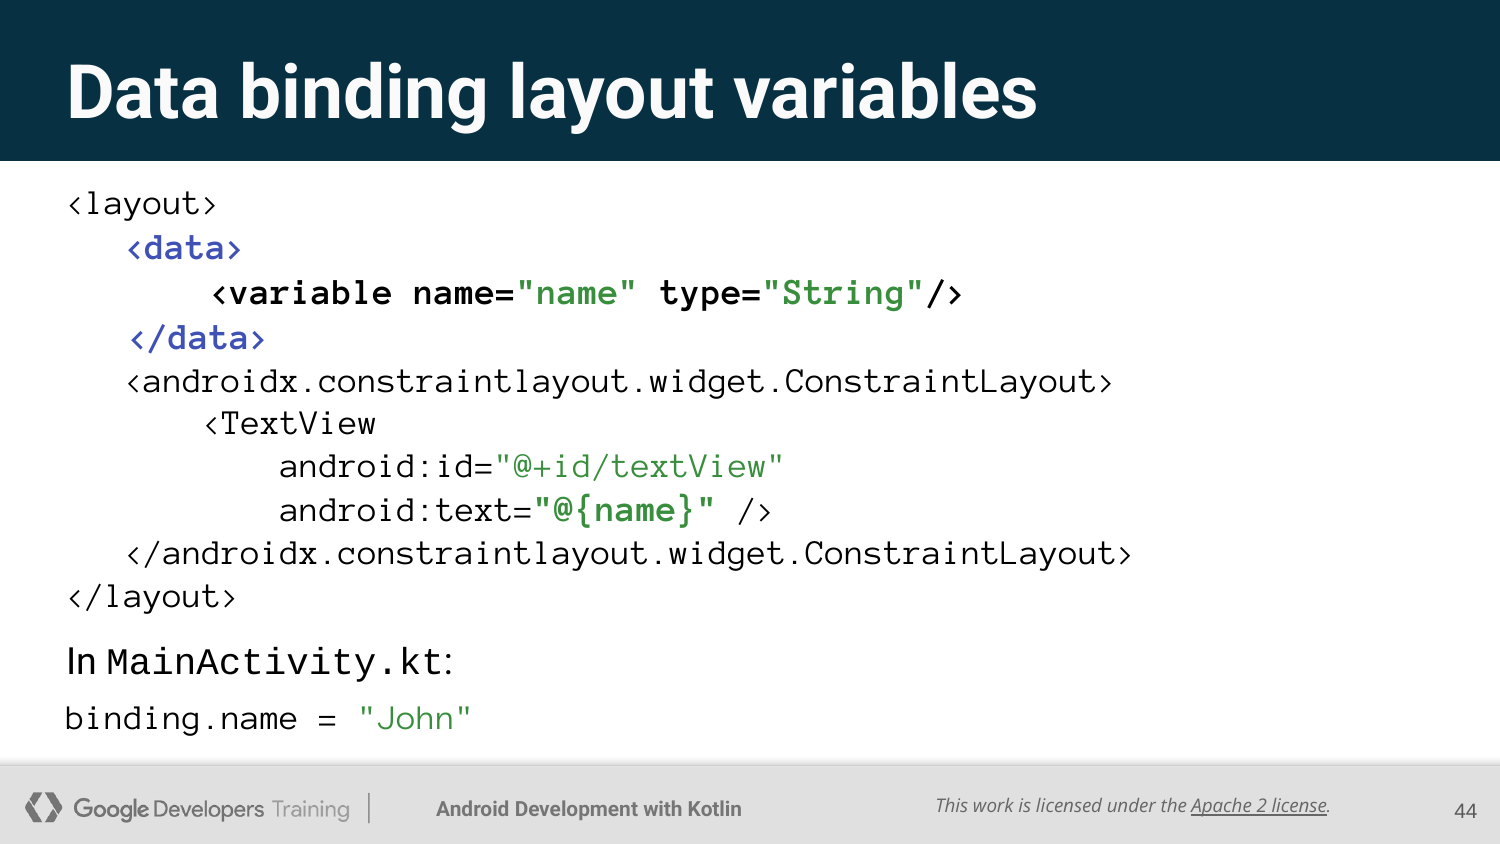

# Data binding layout variables
<layout>
   <data>
       <variable name="name" type="String"/>
   </data>
   <androidx.constraintlayout.widget.ConstraintLayout>
       <TextView
           android:id="@+id/textView"
           android:text="@{name}" />
   </androidx.constraintlayout.widget.ConstraintLayout>
</layout>
In MainActivity.kt:
binding.name = "John"
44